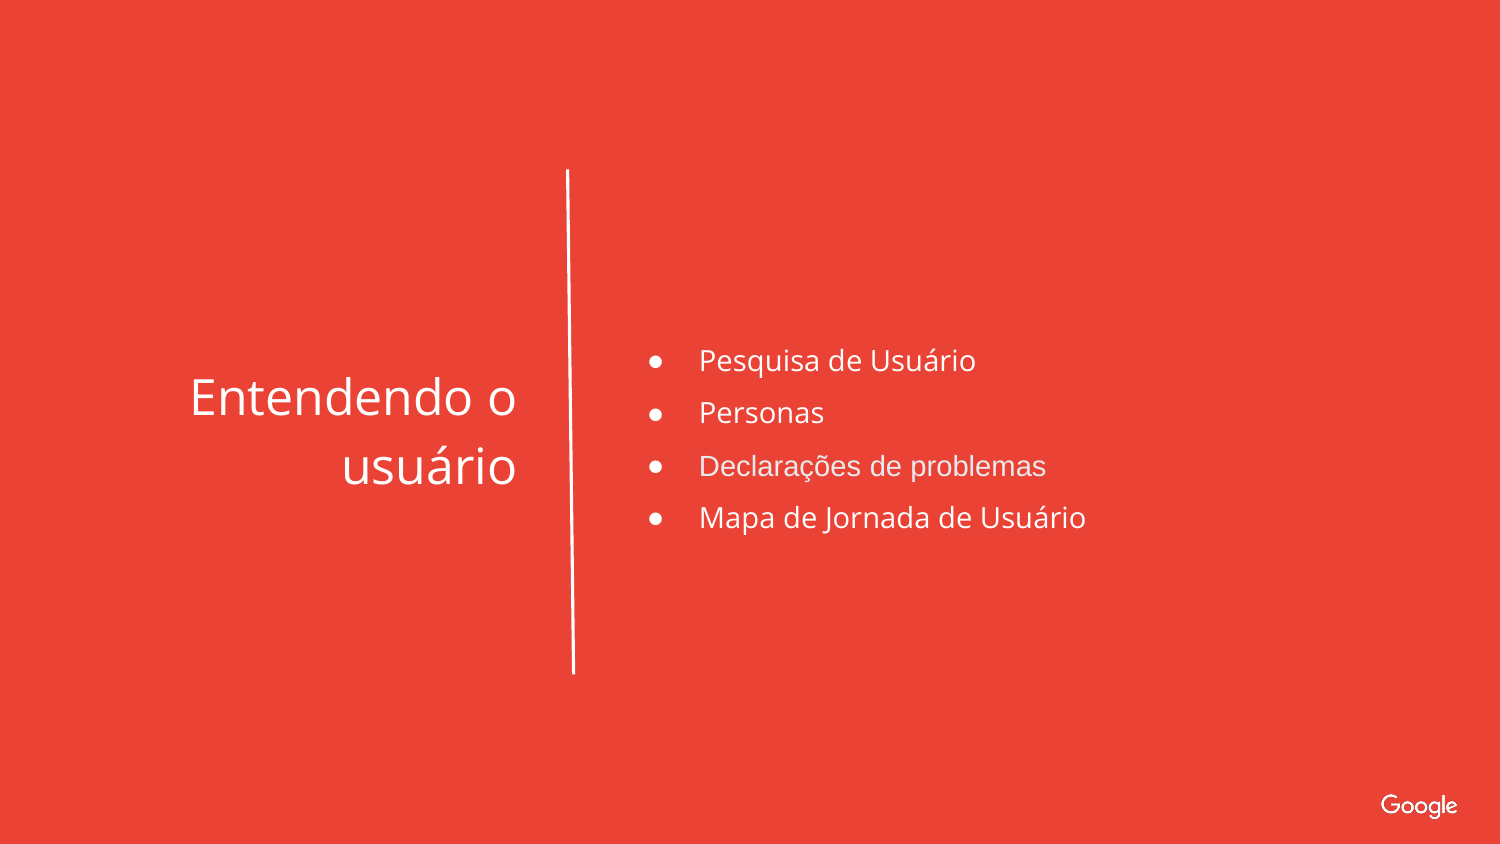

Pesquisa de Usuário
Personas
Declarações de problemas
Mapa de Jornada de Usuário
Entendendo o
usuário